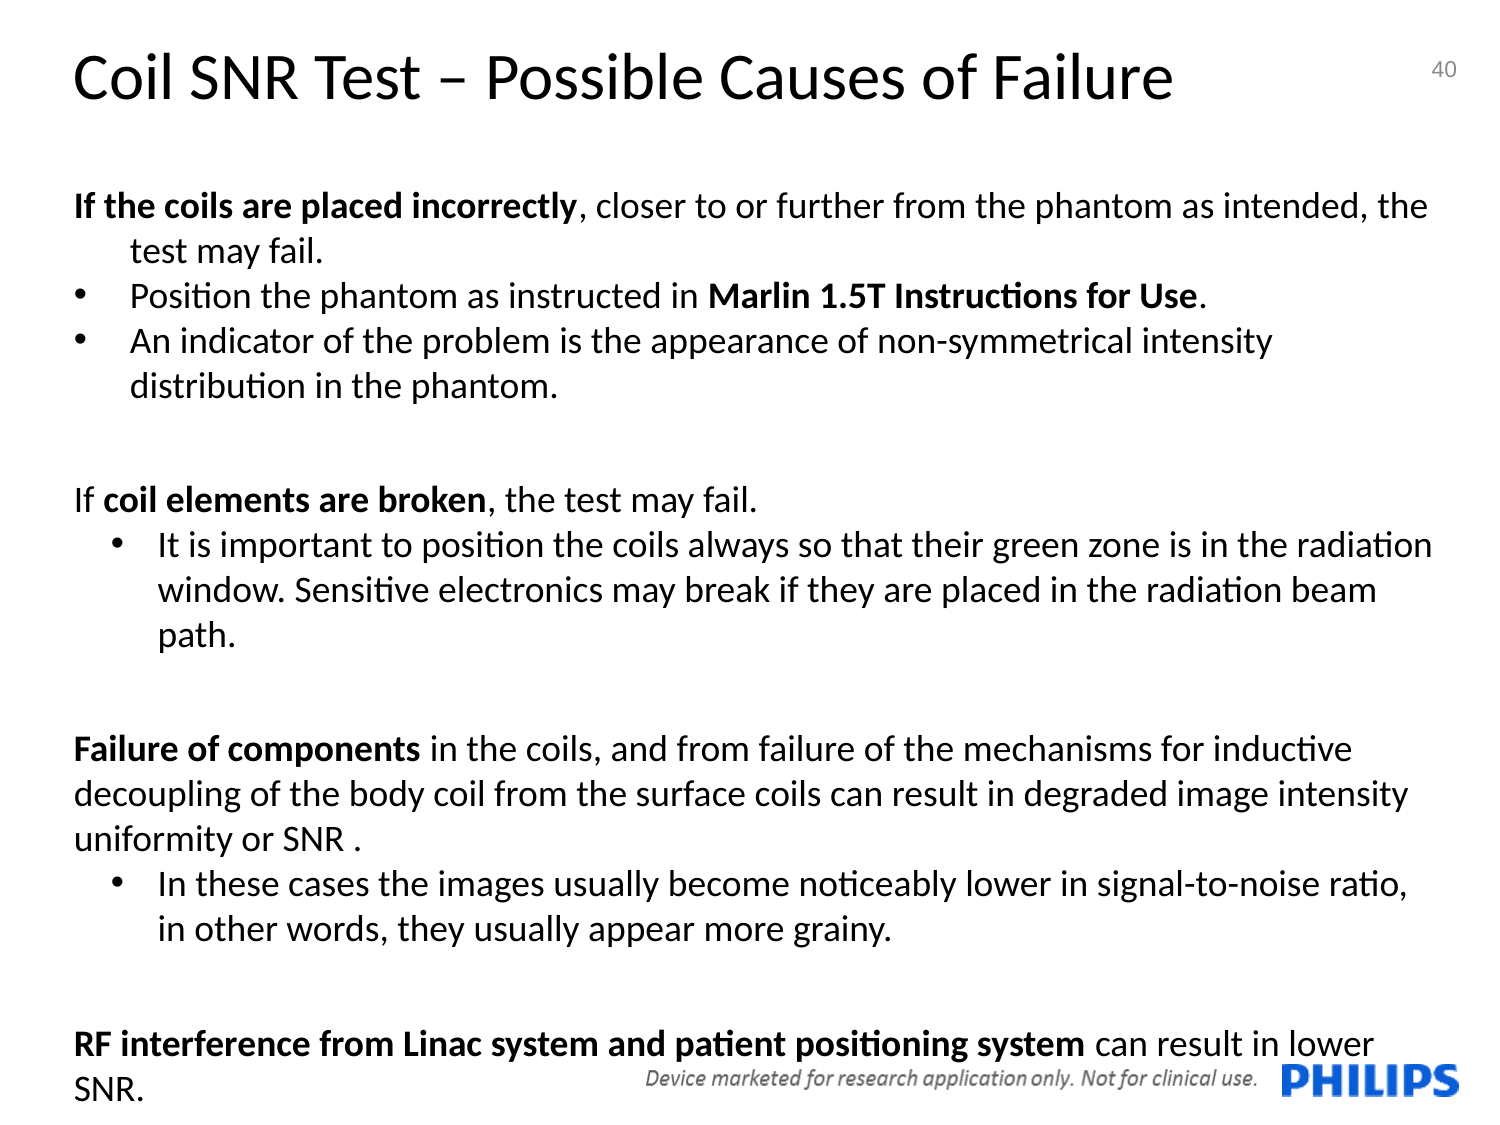

Coil SNR Test – Possible Causes of Failure
40
If the coils are placed incorrectly, closer to or further from the phantom as intended, the test may fail.
Position the phantom as instructed in Marlin 1.5T Instructions for Use.
An indicator of the problem is the appearance of non-symmetrical intensity  distribution in the phantom.

If coil elements are broken, the test may fail.
It is important to position the coils always so that their green zone is in the radiation window. Sensitive electronics may break if they are placed in the radiation beam path.

Failure of components in the coils, and from failure of the mechanisms for inductive decoupling of the body coil from the surface coils can result in degraded image intensity uniformity or SNR .
In these cases the images usually become noticeably lower in signal-to-noise ratio, in other words, they usually appear more grainy.

RF interference from Linac system and patient positioning system can result in lower SNR.